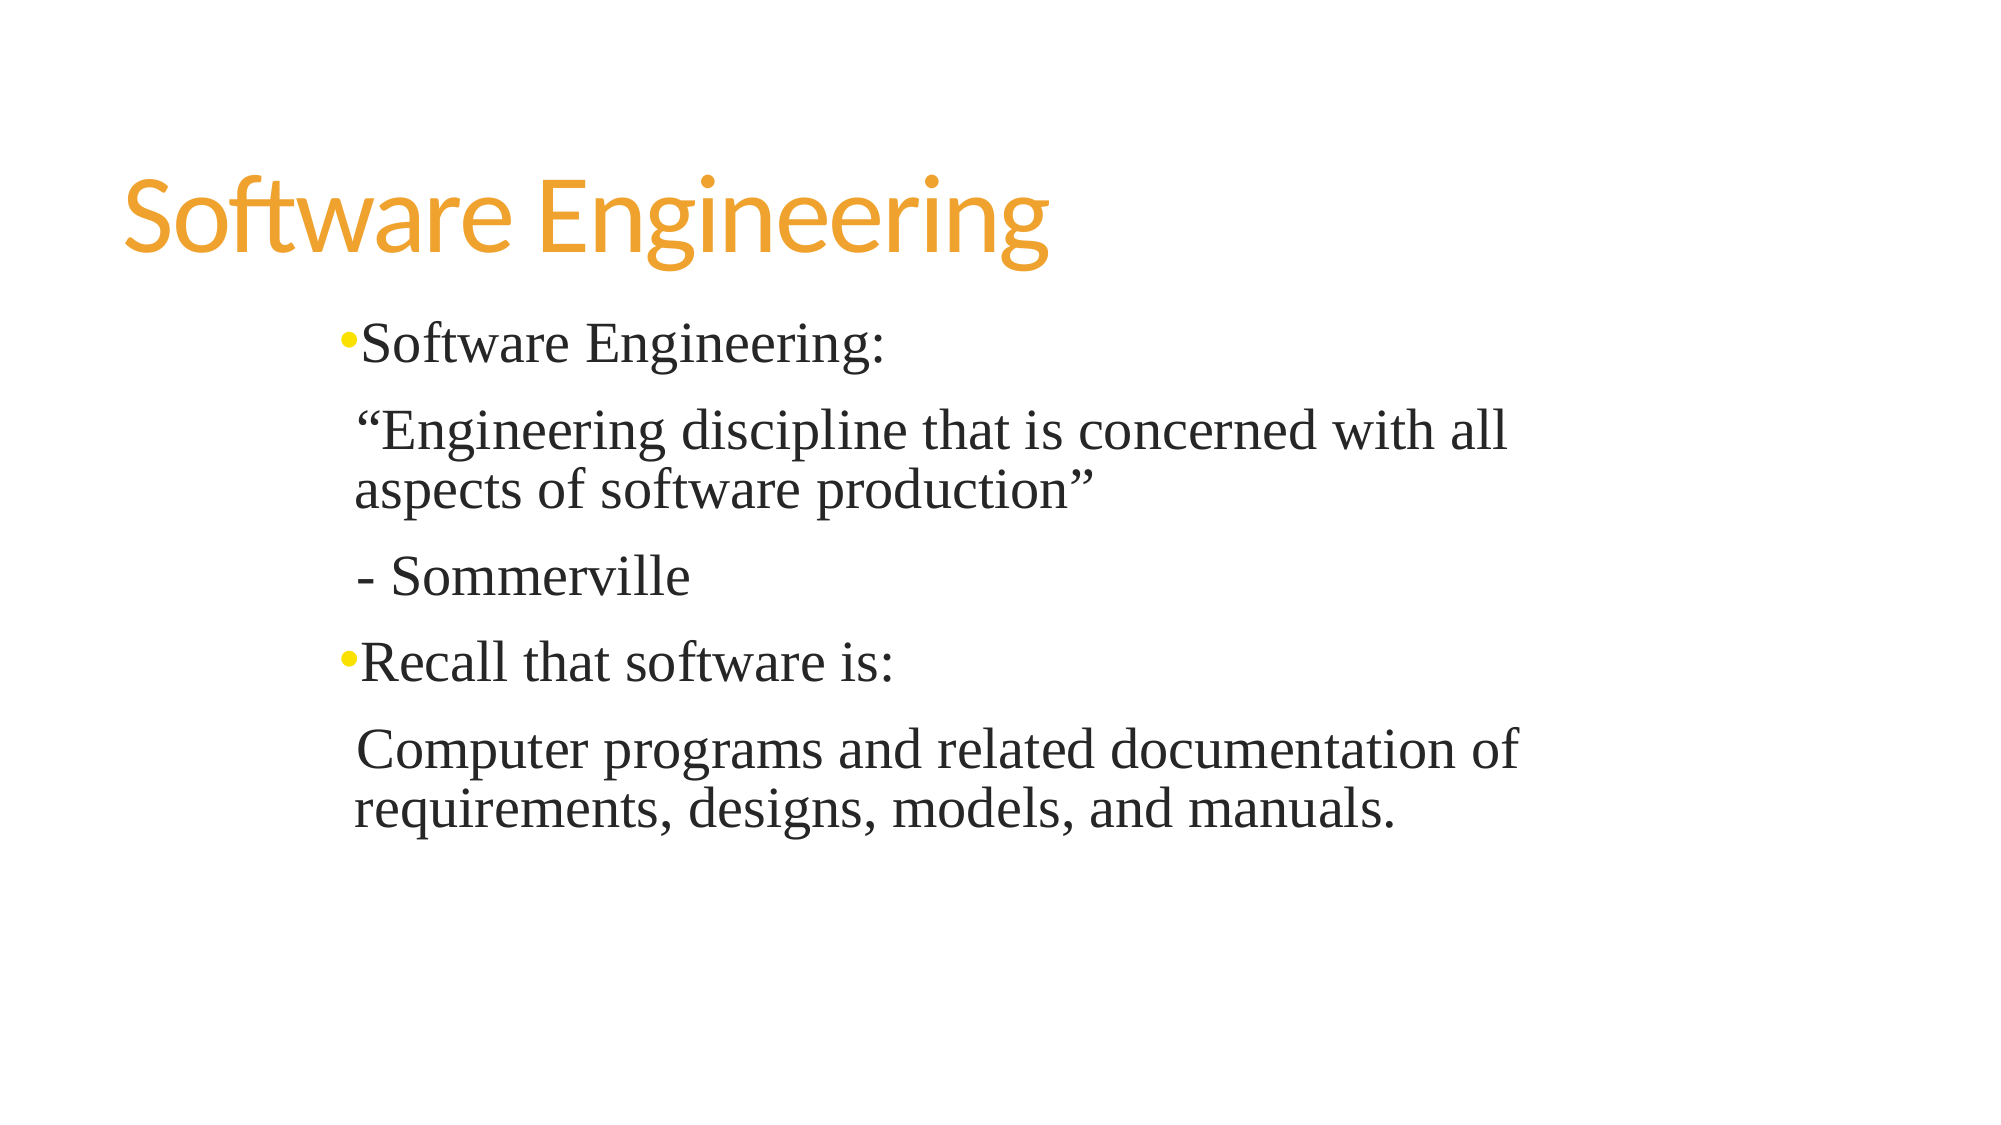

Software Engineering
Software Engineering:
“Engineering discipline that is concerned with all aspects of software production”
- Sommerville
Recall that software is:
Computer programs and related documentation of requirements, designs, models, and manuals.